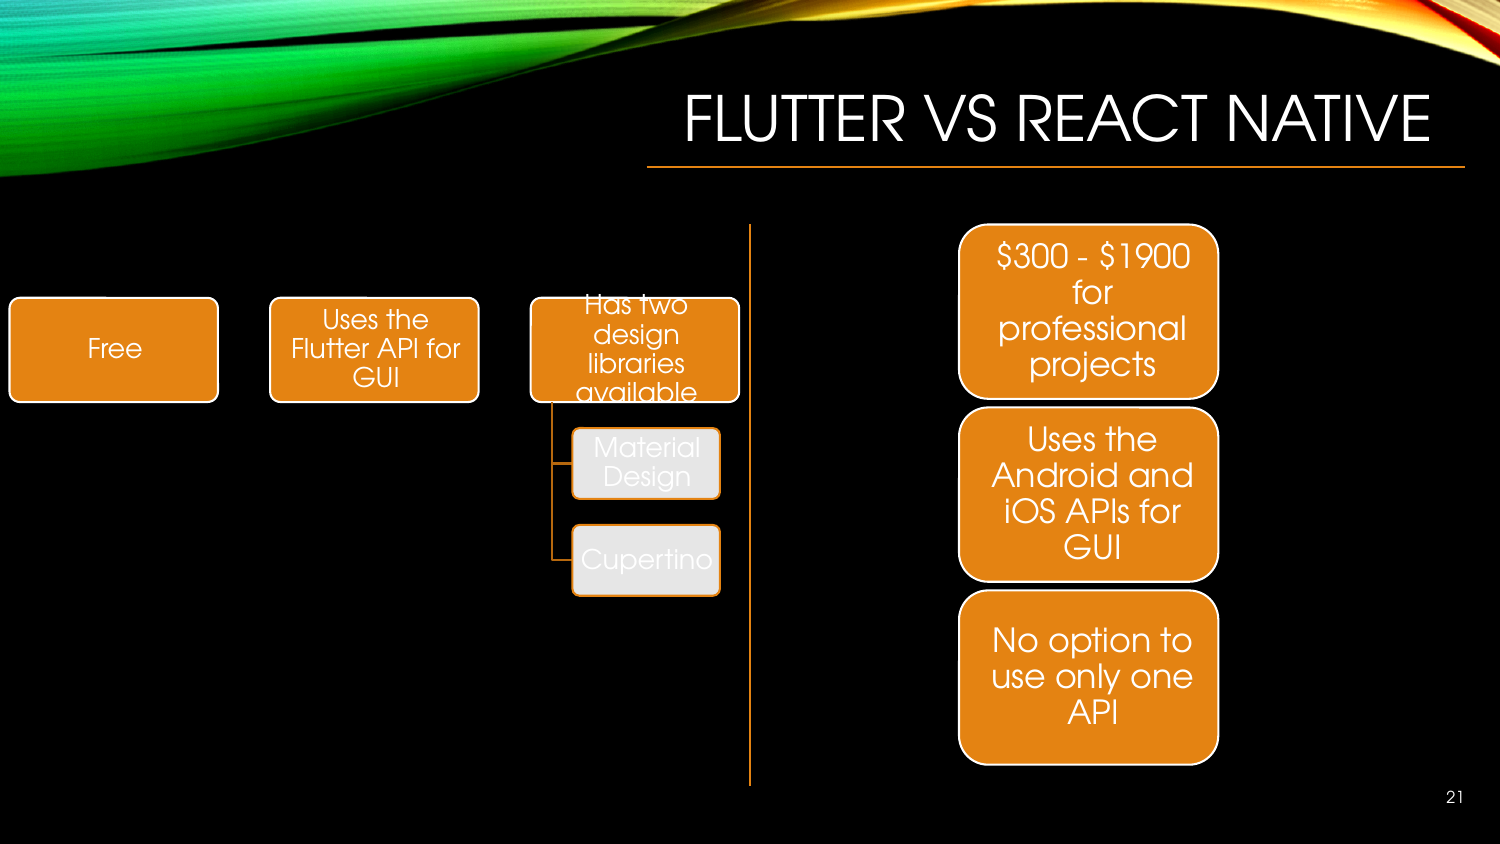

# Flutter vs React Native
Free
Uses the Flutter API for GUI
Has two design libraries available
Material Design
Cupertino
$300 - $1900 for professional projects
Uses the Android and iOS APIs for GUI
No option to use only one API
21